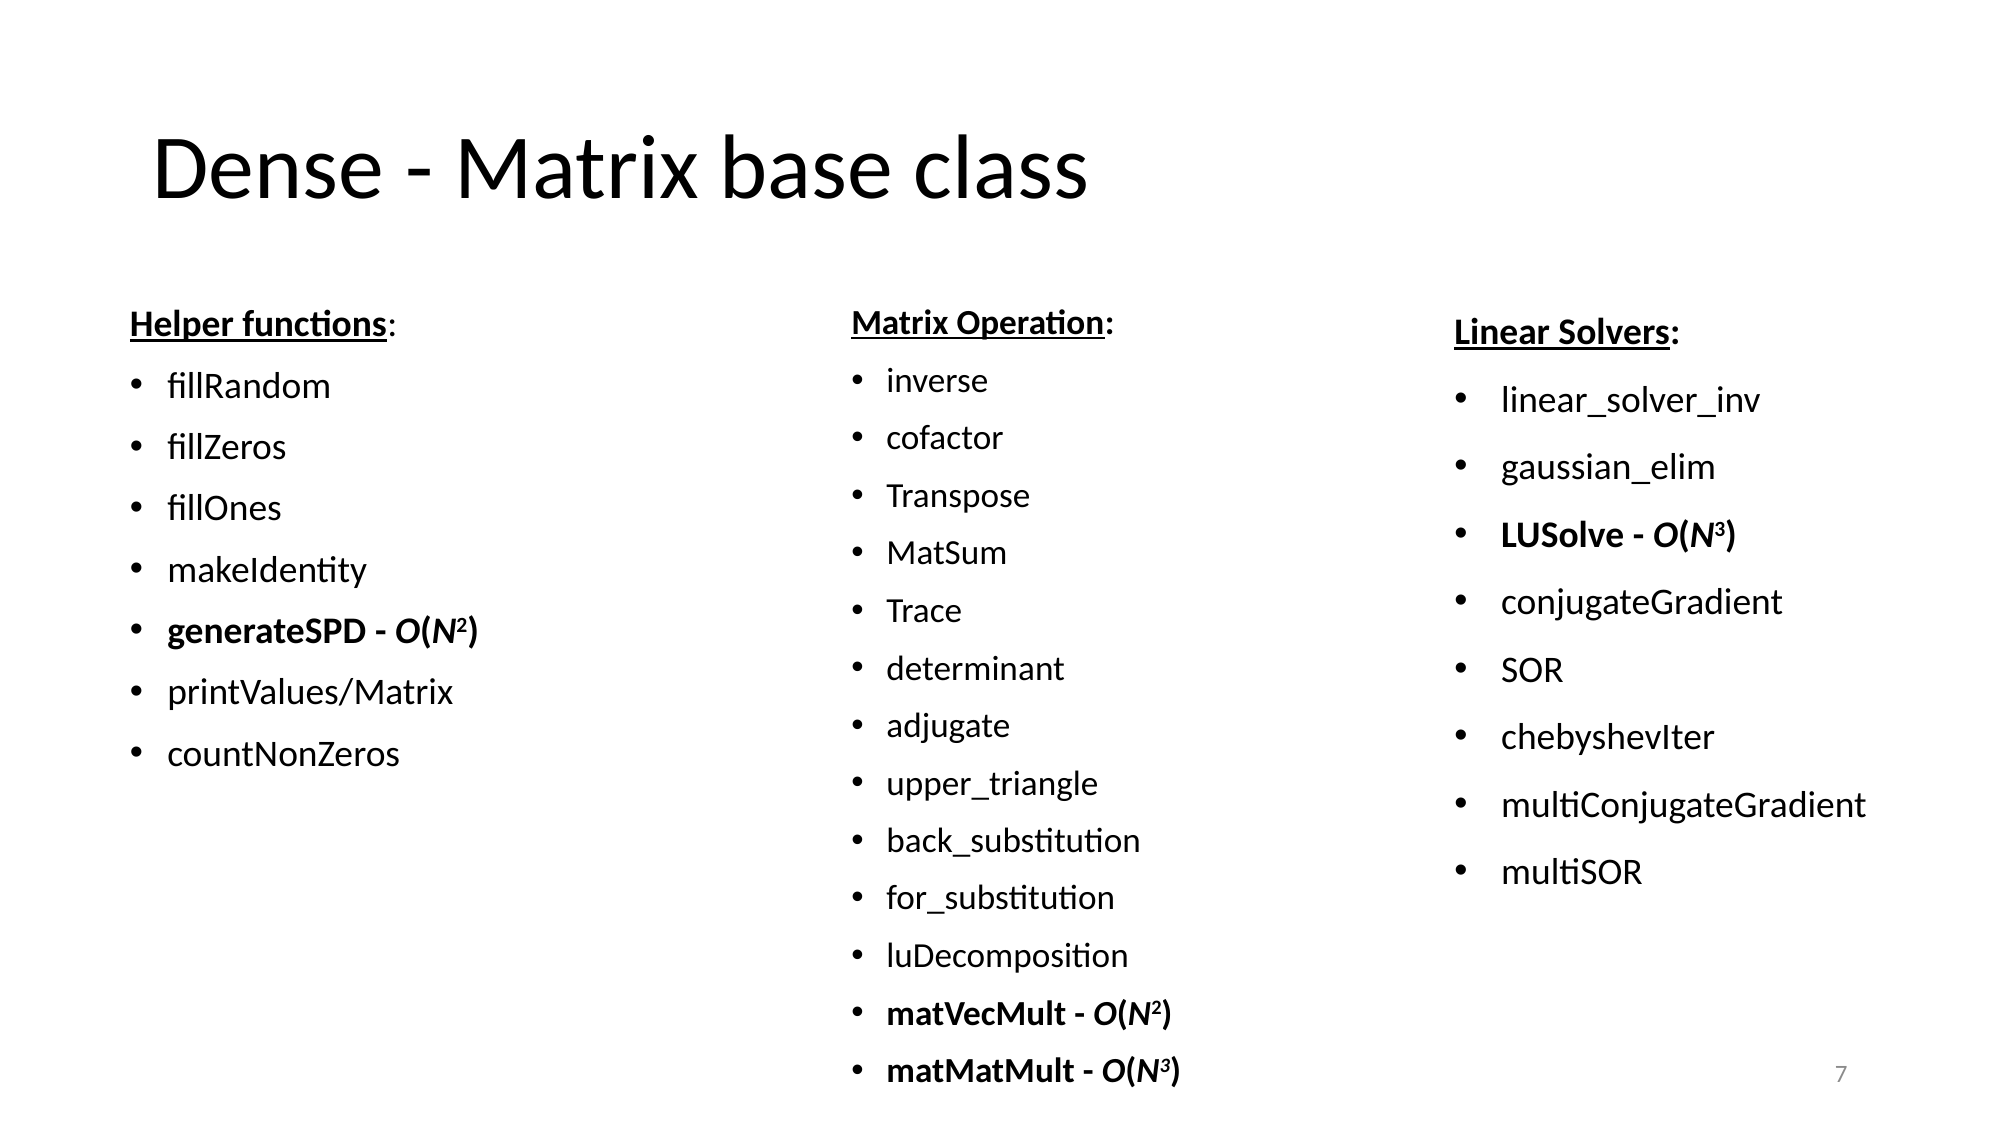

# Dense - Matrix base class
Linear Solvers:
linear_solver_inv
gaussian_elim
LUSolve - O(N3)
conjugateGradient
SOR
chebyshevIter
multiConjugateGradient
multiSOR

Helper functions:
fillRandom
fillZeros
fillOnes
makeIdentity
generateSPD - O(N2)
printValues/Matrix
countNonZeros

Matrix Operation:
inverse
cofactor
Transpose
MatSum
Trace
determinant
adjugate
upper_triangle
back_substitution
for_substitution
luDecomposition
matVecMult - O(N2)
matMatMult - O(N3)

7